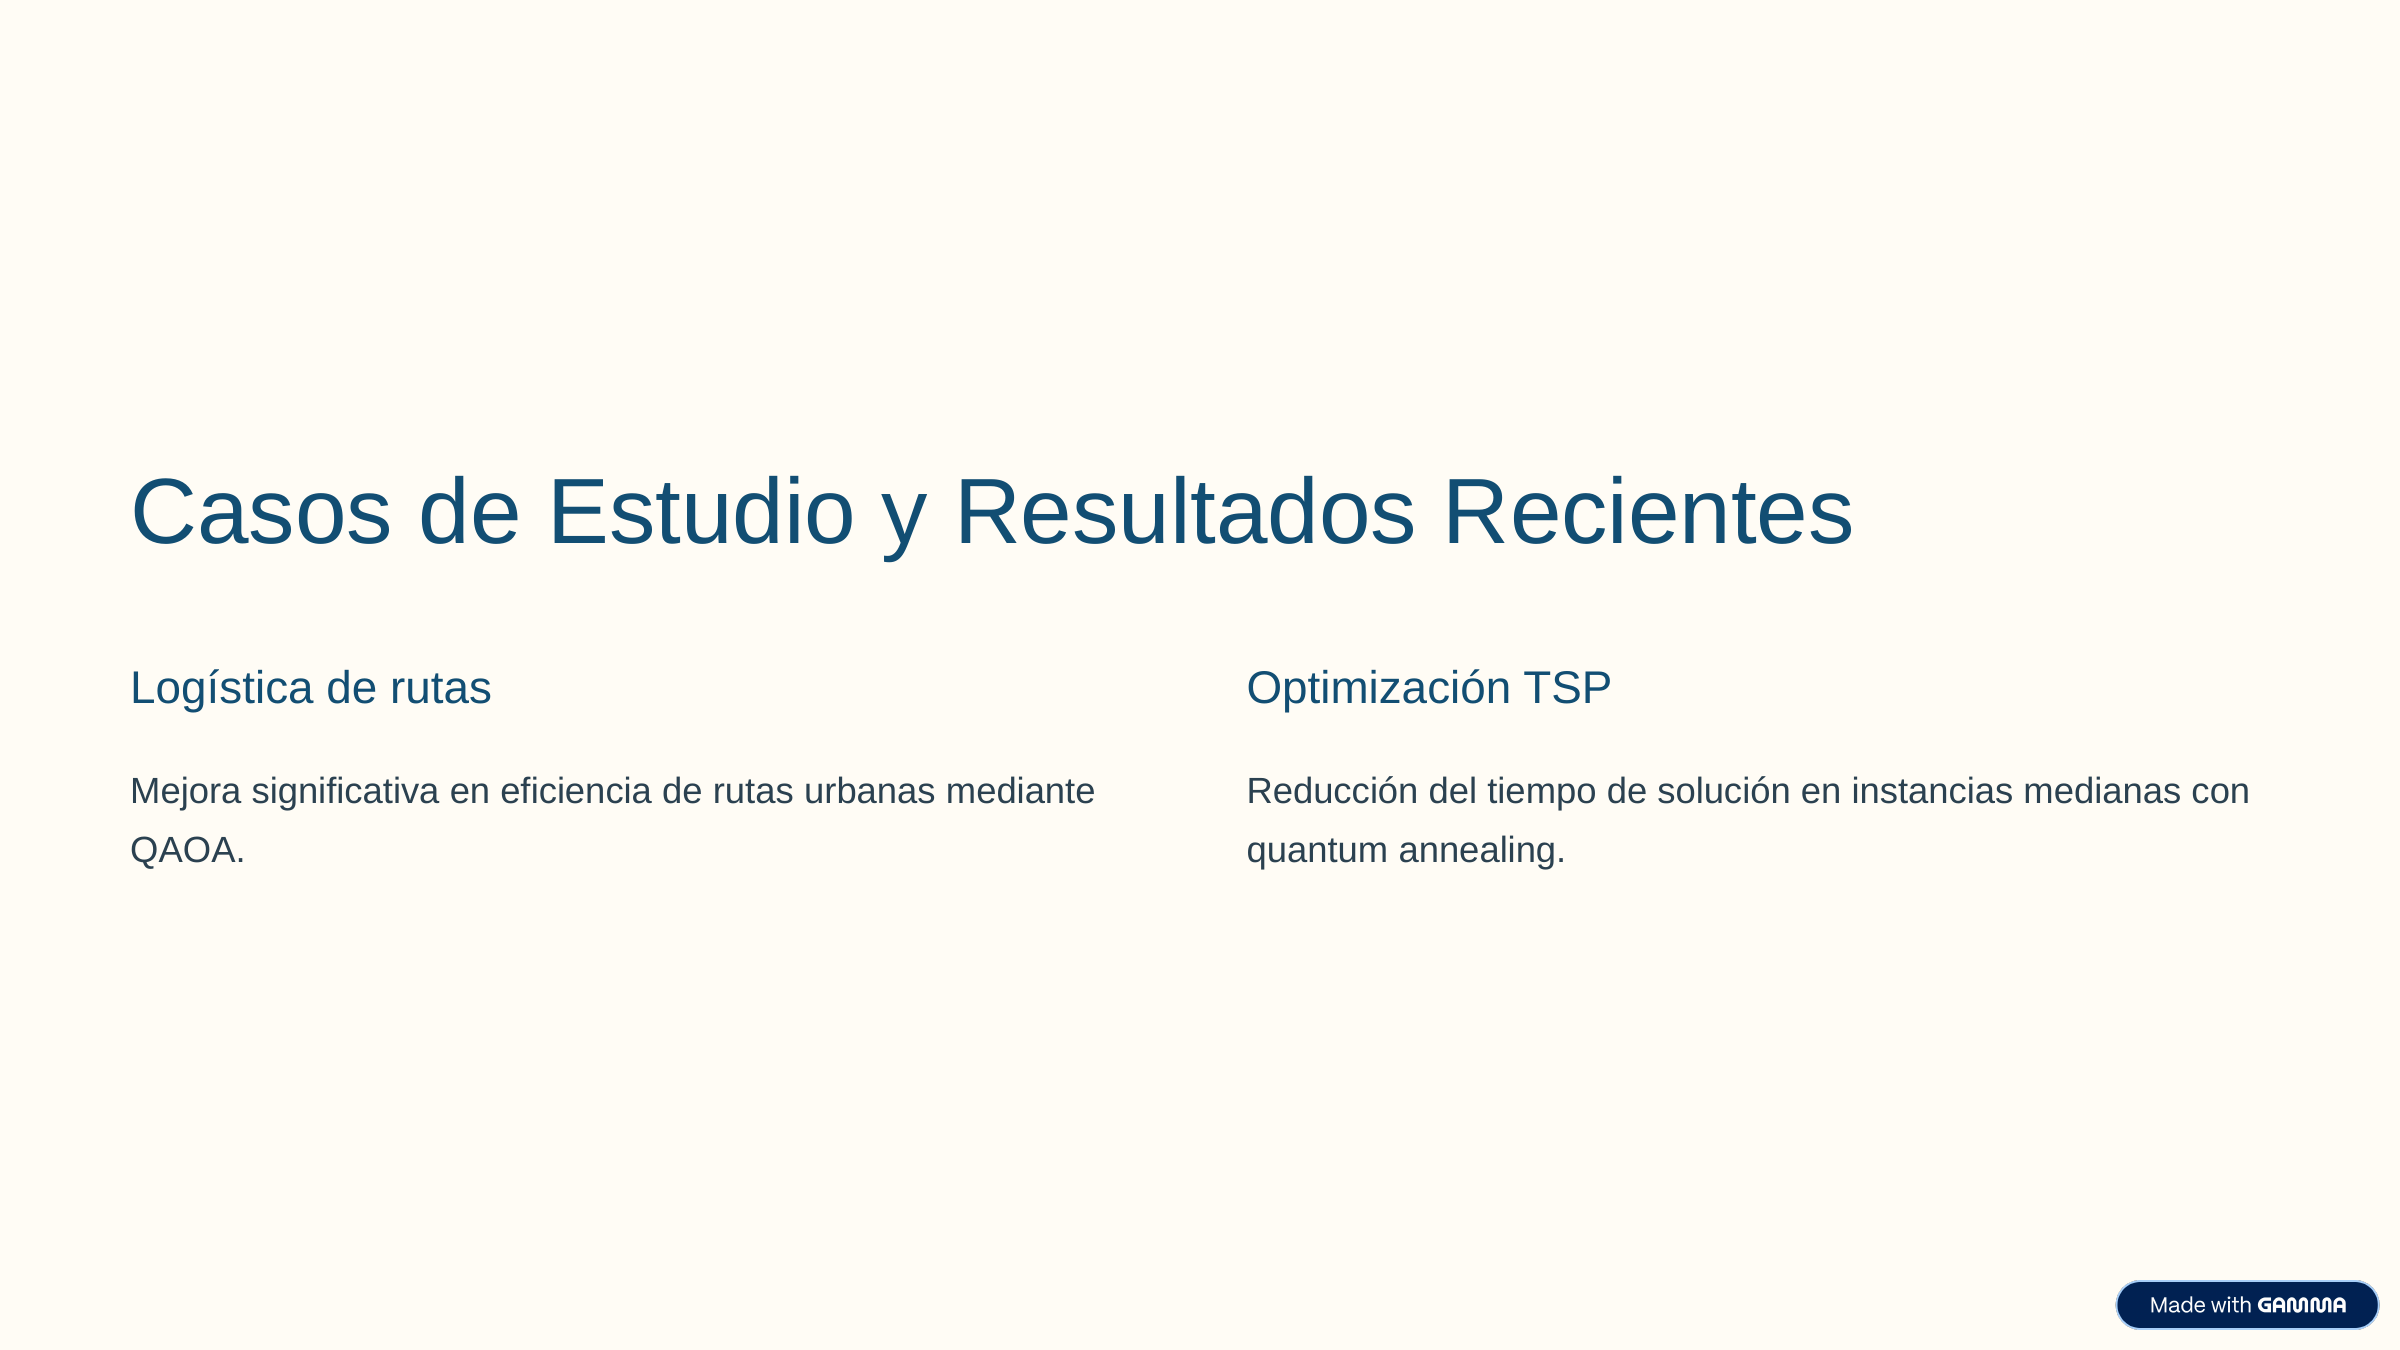

Casos de Estudio y Resultados Recientes
Logística de rutas
Optimización TSP
Mejora significativa en eficiencia de rutas urbanas mediante QAOA.
Reducción del tiempo de solución en instancias medianas con quantum annealing.